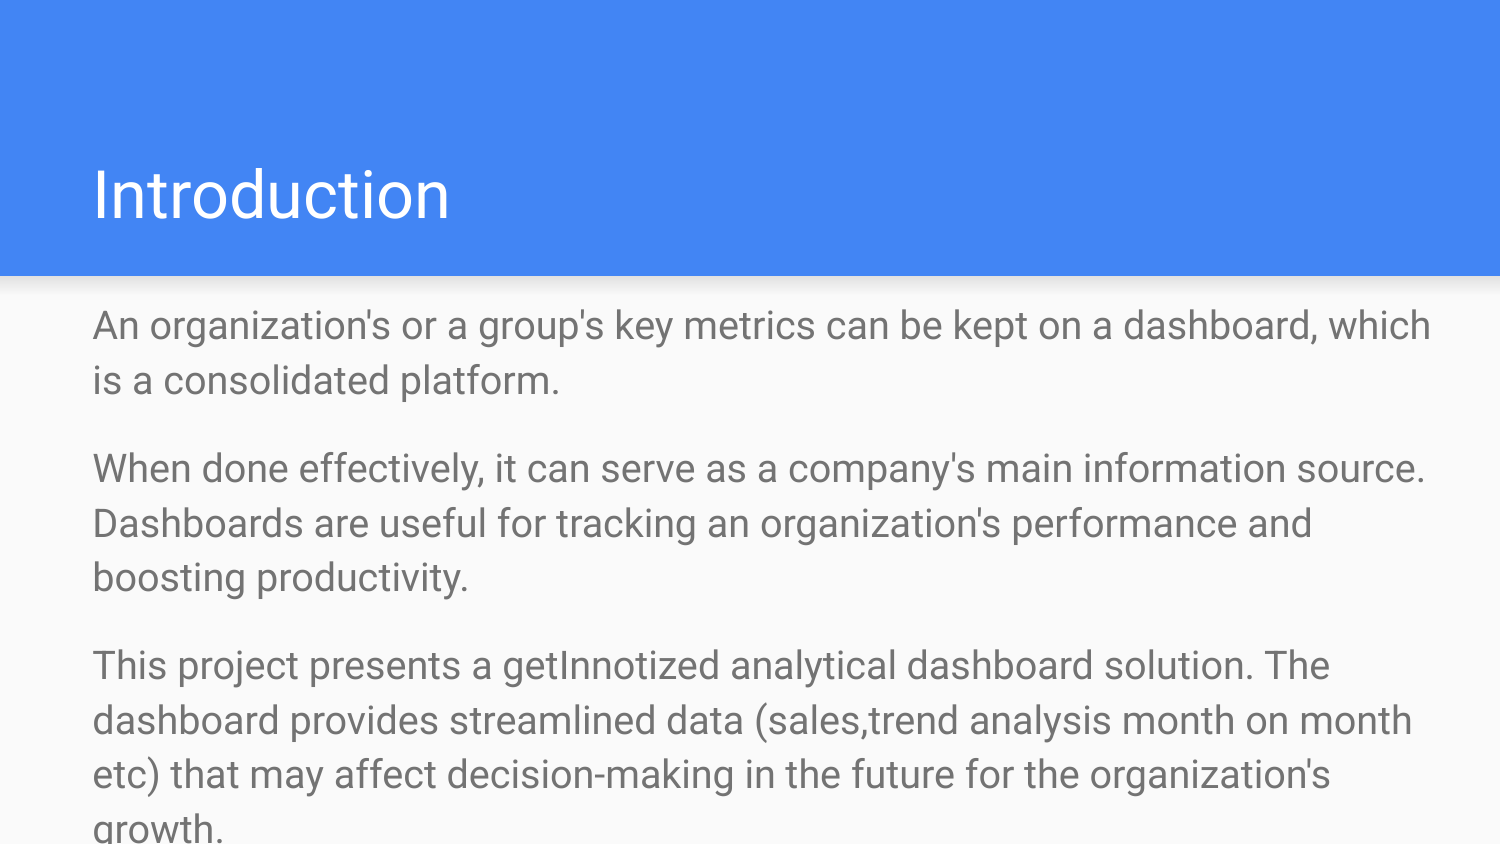

# Introduction
An organization's or a group's key metrics can be kept on a dashboard, which is a consolidated platform.
When done effectively, it can serve as a company's main information source. Dashboards are useful for tracking an organization's performance and boosting productivity.
This project presents a getInnotized analytical dashboard solution. The dashboard provides streamlined data (sales,trend analysis month on month etc) that may affect decision-making in the future for the organization's growth.